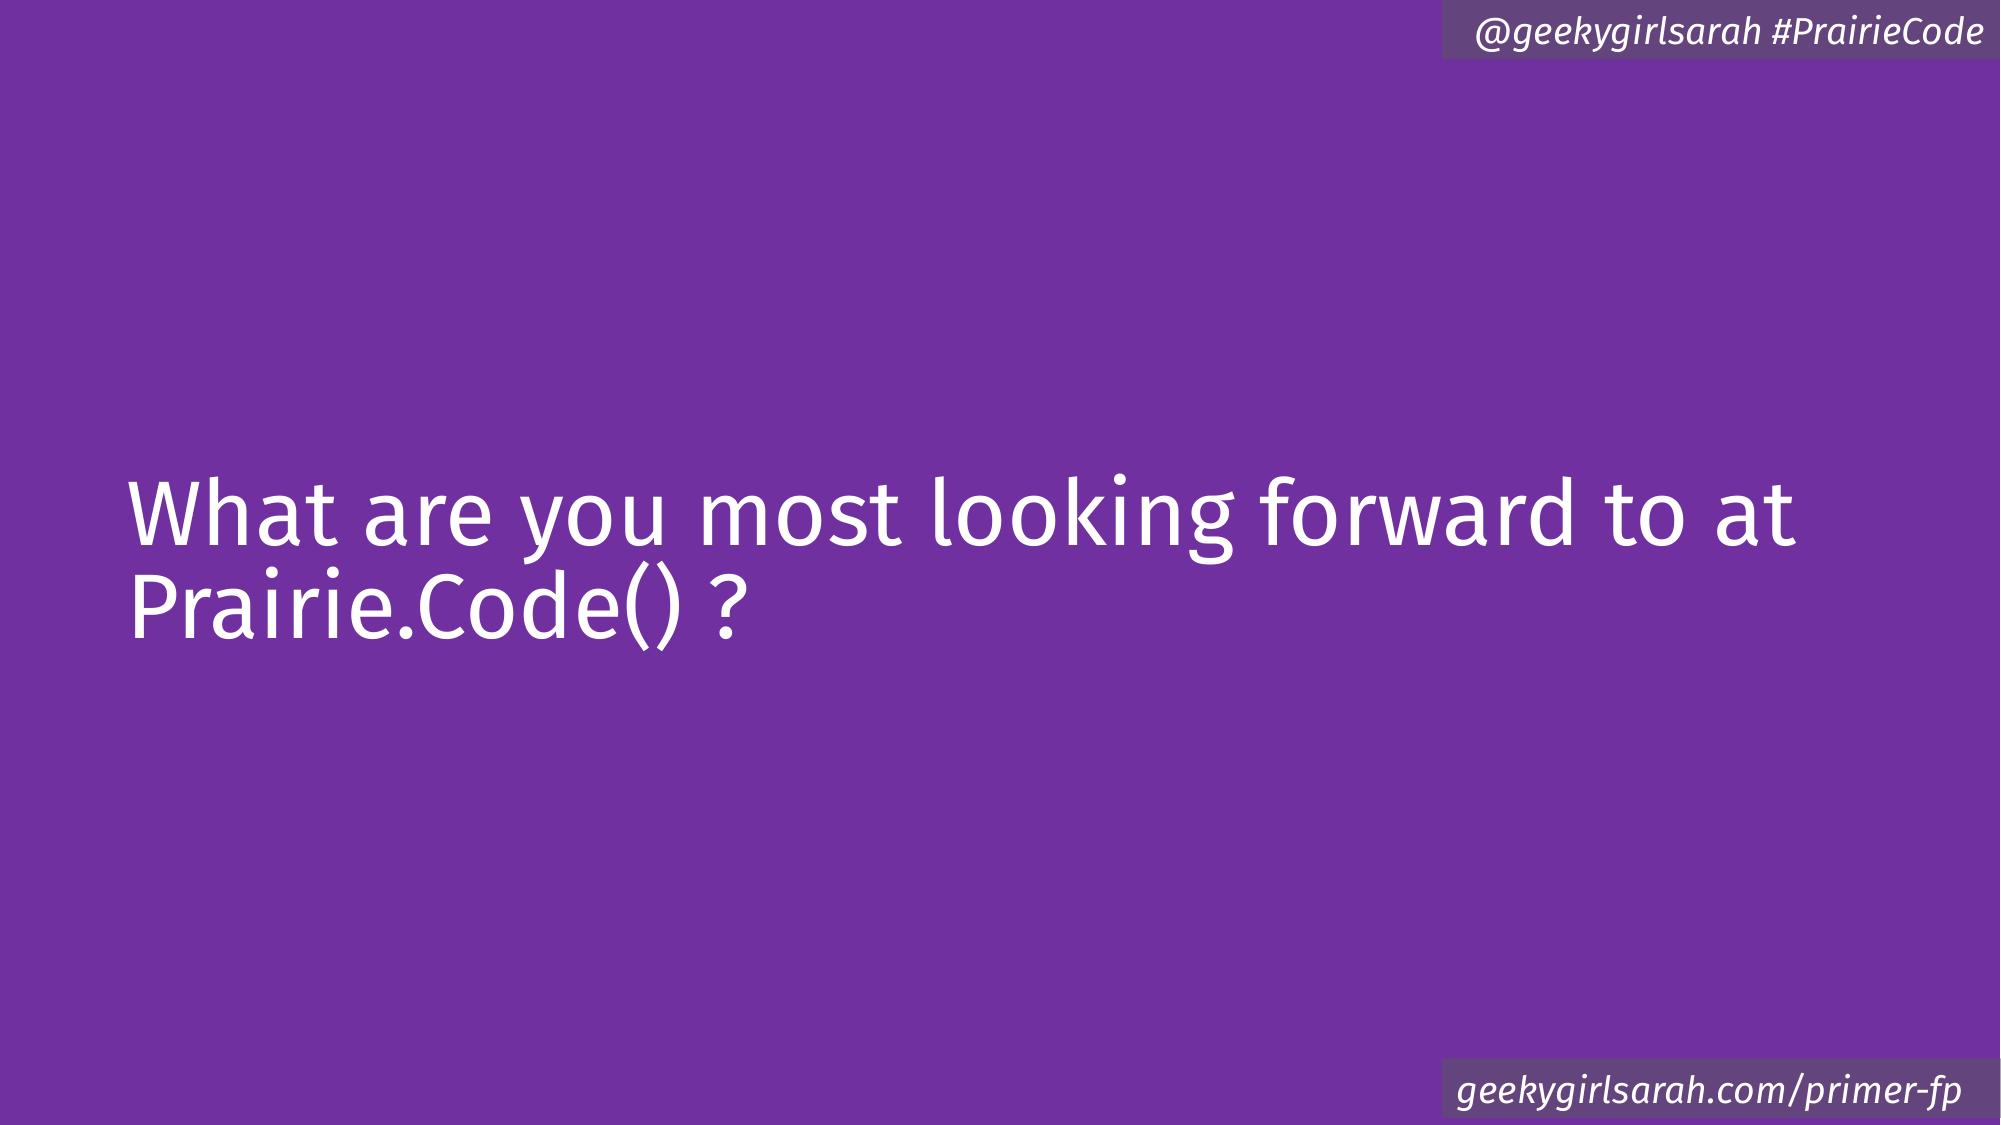

#
What are you most looking forward to at Prairie.Code() ?